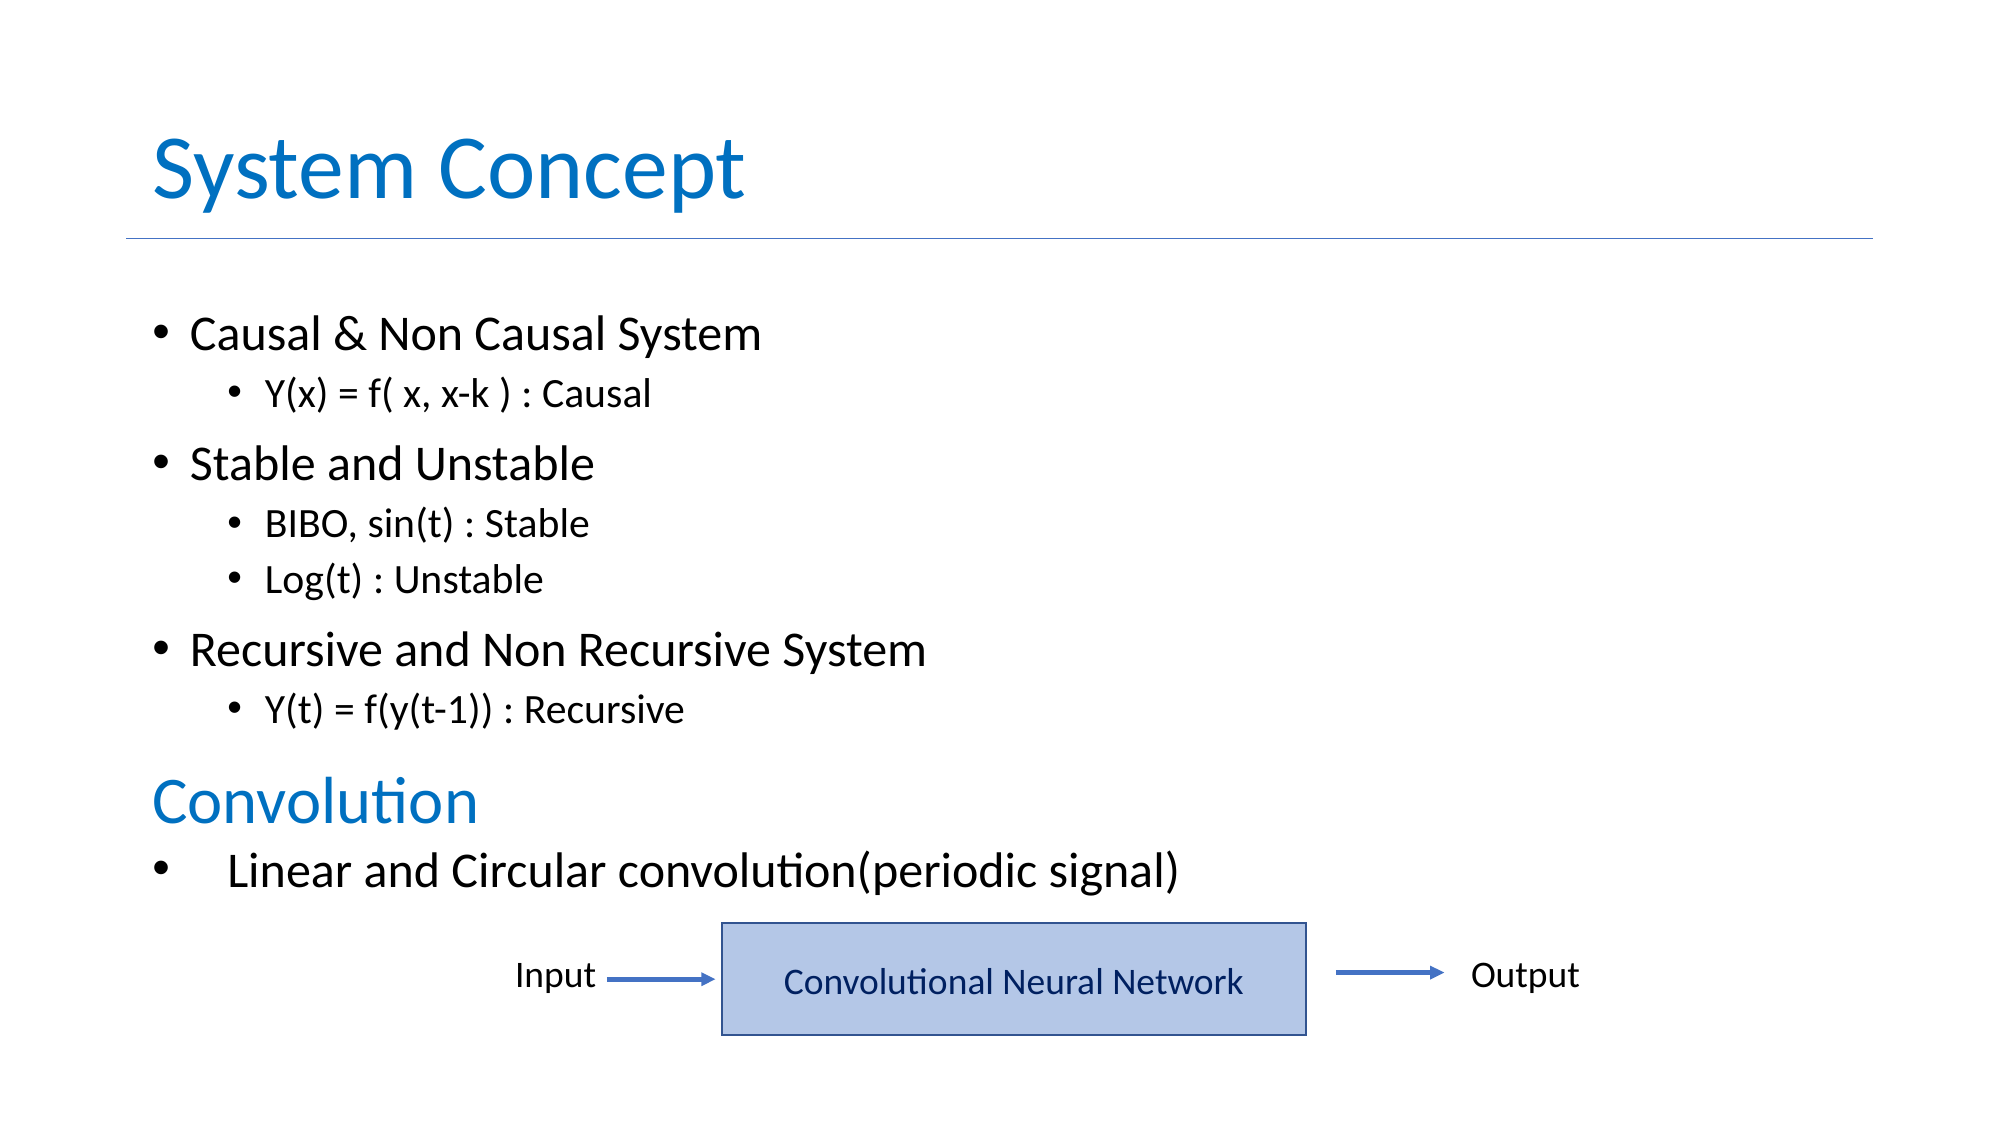

# System Concept
Causal & Non Causal System
Y(x) = f( x, x-k ) : Causal
Stable and Unstable
BIBO, sin(t) : Stable
Log(t) : Unstable
Recursive and Non Recursive System
Y(t) = f(y(t-1)) : Recursive

Convolution
Linear and Circular convolution(periodic signal)

Input
Output
Convolutional Neural Network